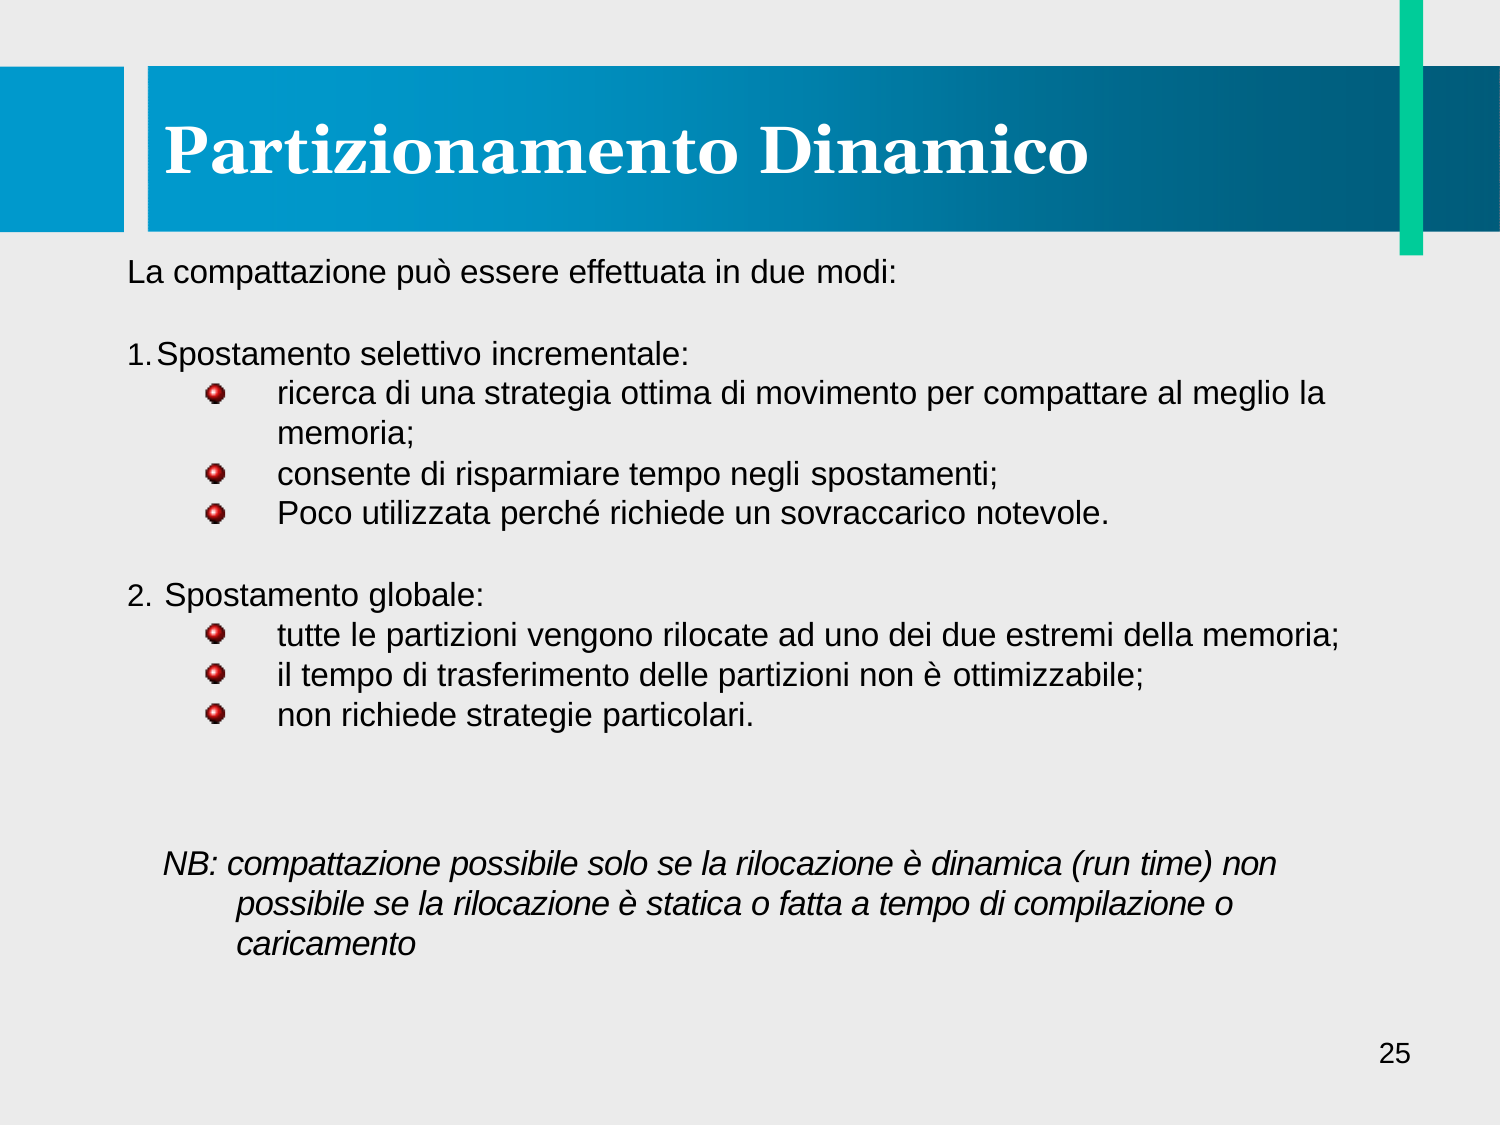

# Partizionamento Dinamico

La compattazione può essere effettuata in due modi:

Spostamento selettivo incrementale:
ricerca di una strategia ottima di movimento per compattare al meglio la  memoria;
consente di risparmiare tempo negli spostamenti;
Poco utilizzata perché richiede un sovraccarico notevole.

Spostamento globale:
tutte le partizioni vengono rilocate ad uno dei due estremi della memoria;  il tempo di trasferimento delle partizioni non è ottimizzabile;
non richiede strategie particolari.

NB: compattazione possibile solo se la rilocazione è dinamica (run time) non  possibile se la rilocazione è statica o fatta a tempo di compilazione o  caricamento

25